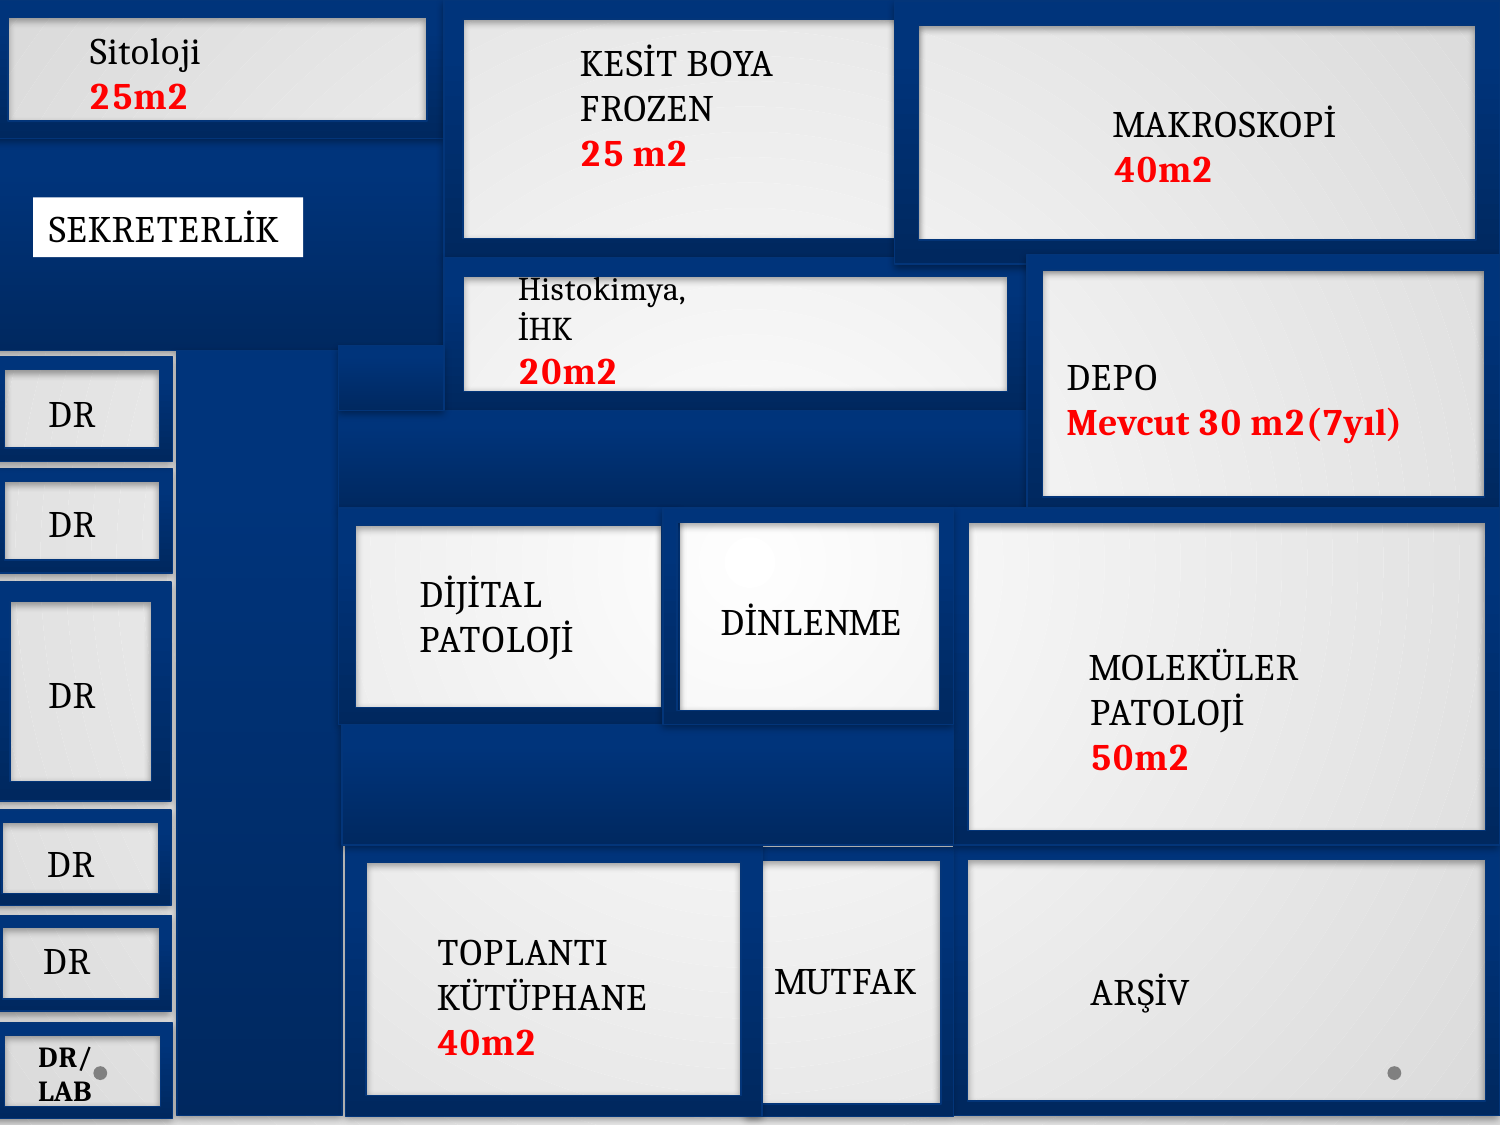

Sitoloji
25m2
KESİT BOYA
FROZEN
25 m2
MAKROSKOPİ
40m2

SEKRETERLİK

Histokimya, İHK
20m2

DEPO
Mevcut 30 m2(7yıl)

DR

DR

DİJİTAL PATOLOJİ

DİNLENME
MOLEKÜLER PATOLOJİ
50m2
DR

DR

TOPLANTI
KÜTÜPHANE
40m2
DR
MUTFAK
ARŞİV

DR/LAB